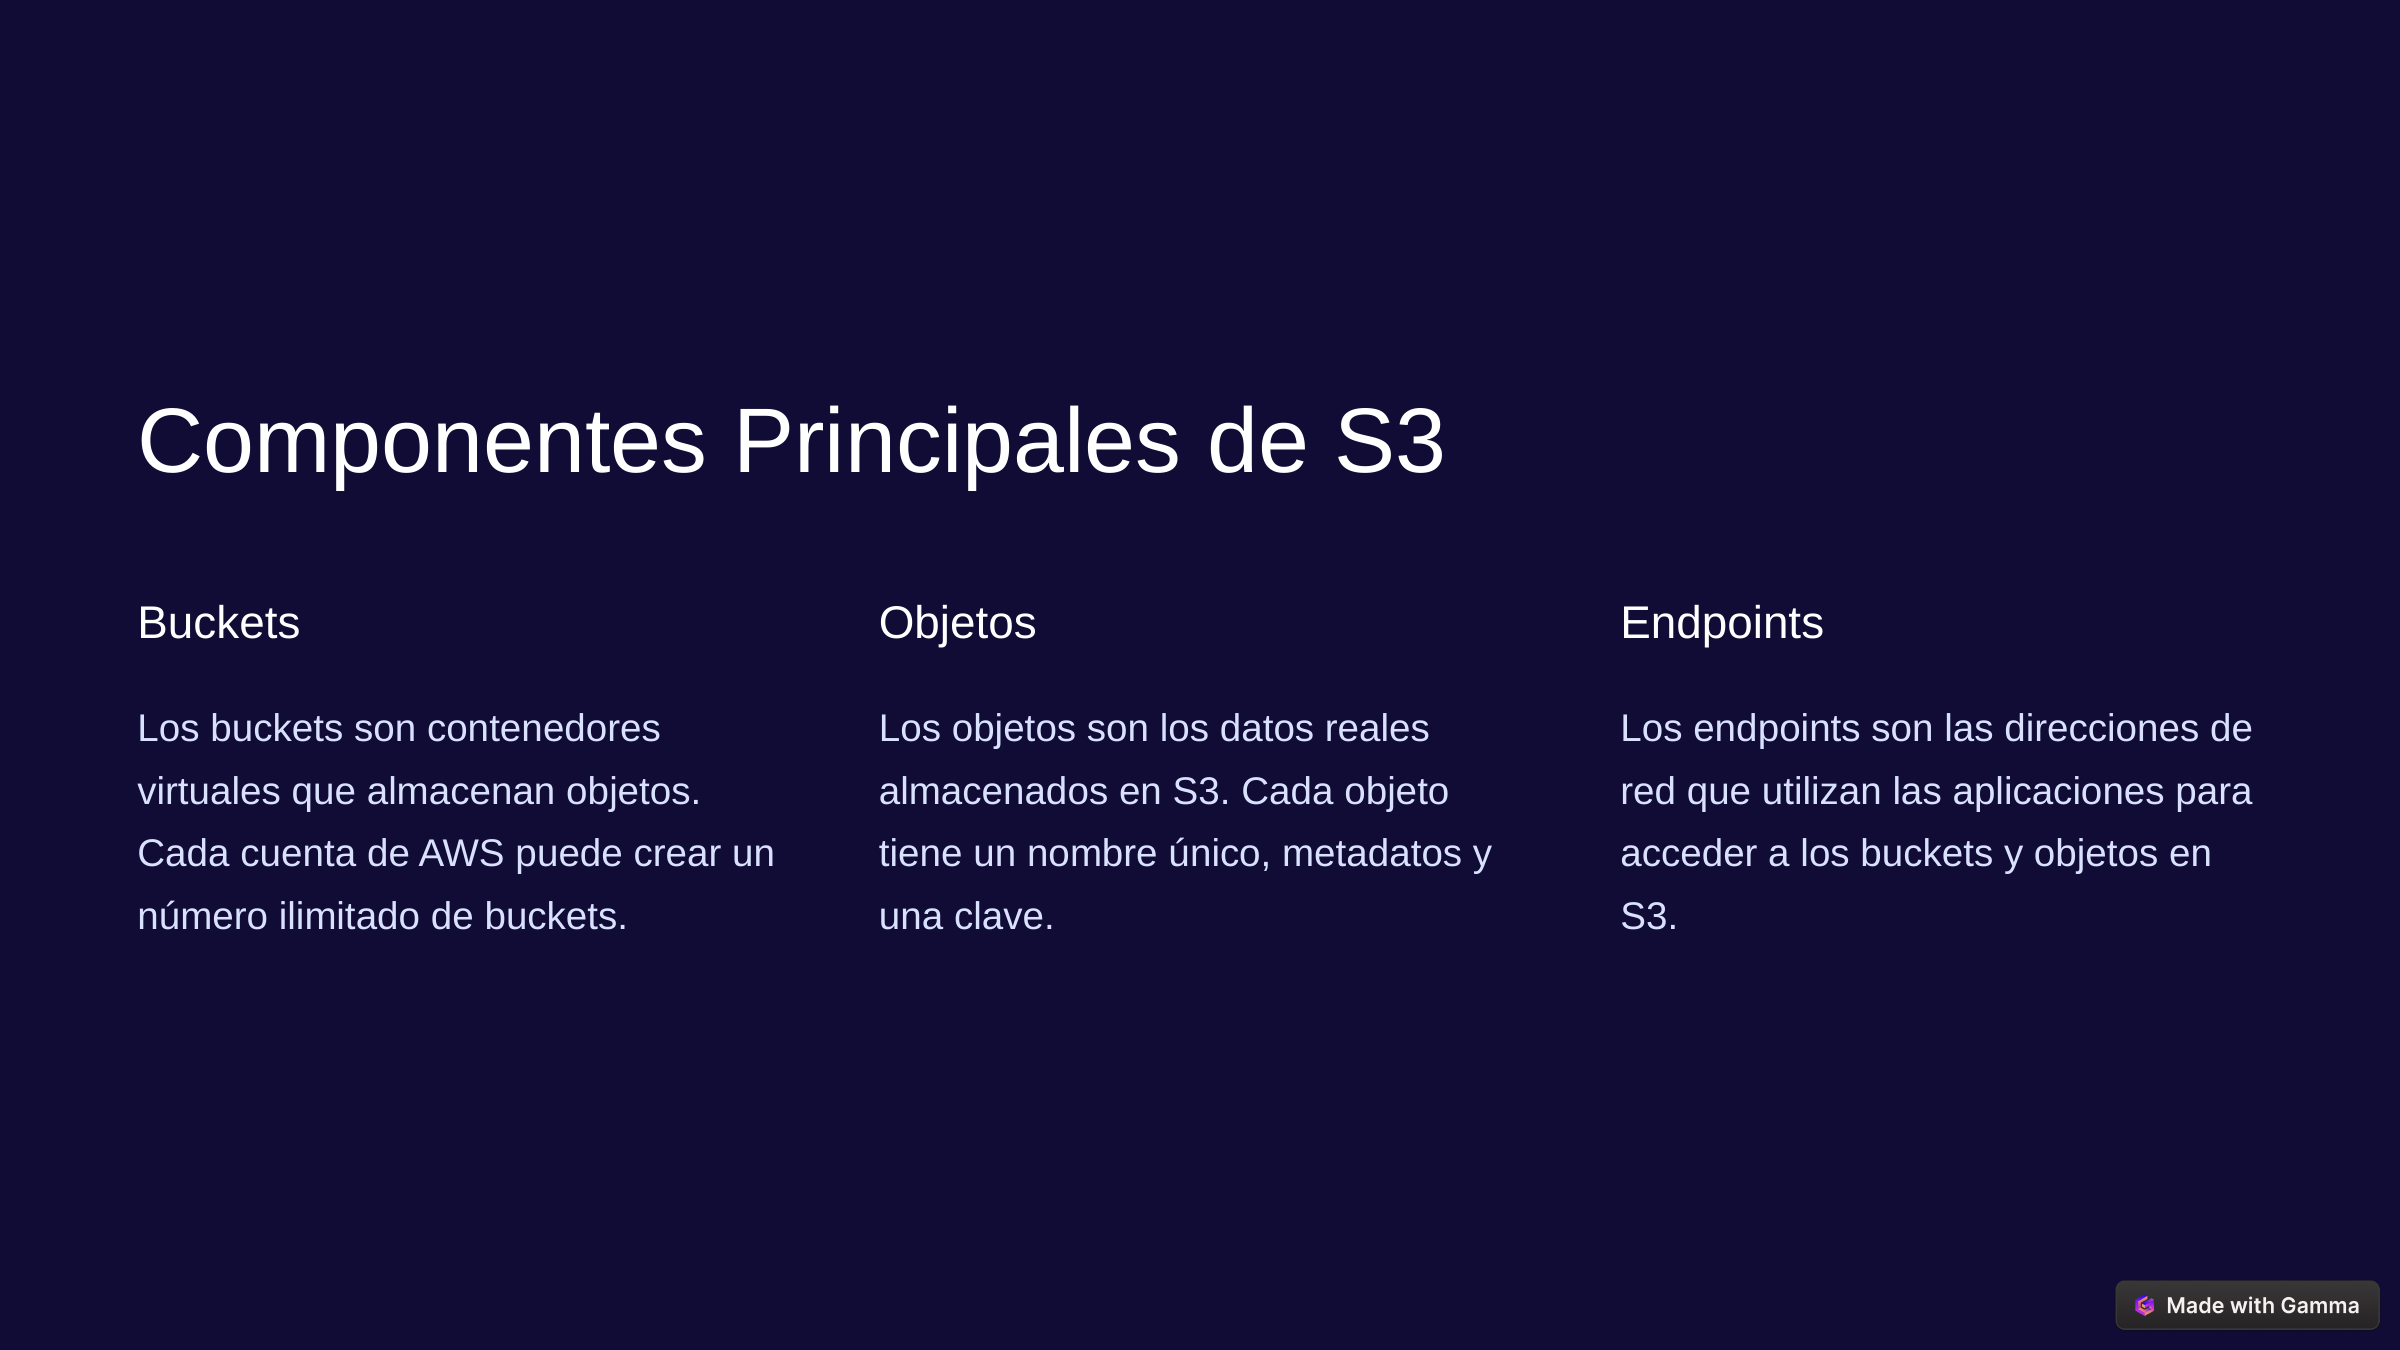

Componentes Principales de S3
Buckets
Objetos
Endpoints
Los buckets son contenedores virtuales que almacenan objetos. Cada cuenta de AWS puede crear un número ilimitado de buckets.
Los objetos son los datos reales almacenados en S3. Cada objeto tiene un nombre único, metadatos y una clave.
Los endpoints son las direcciones de red que utilizan las aplicaciones para acceder a los buckets y objetos en S3.